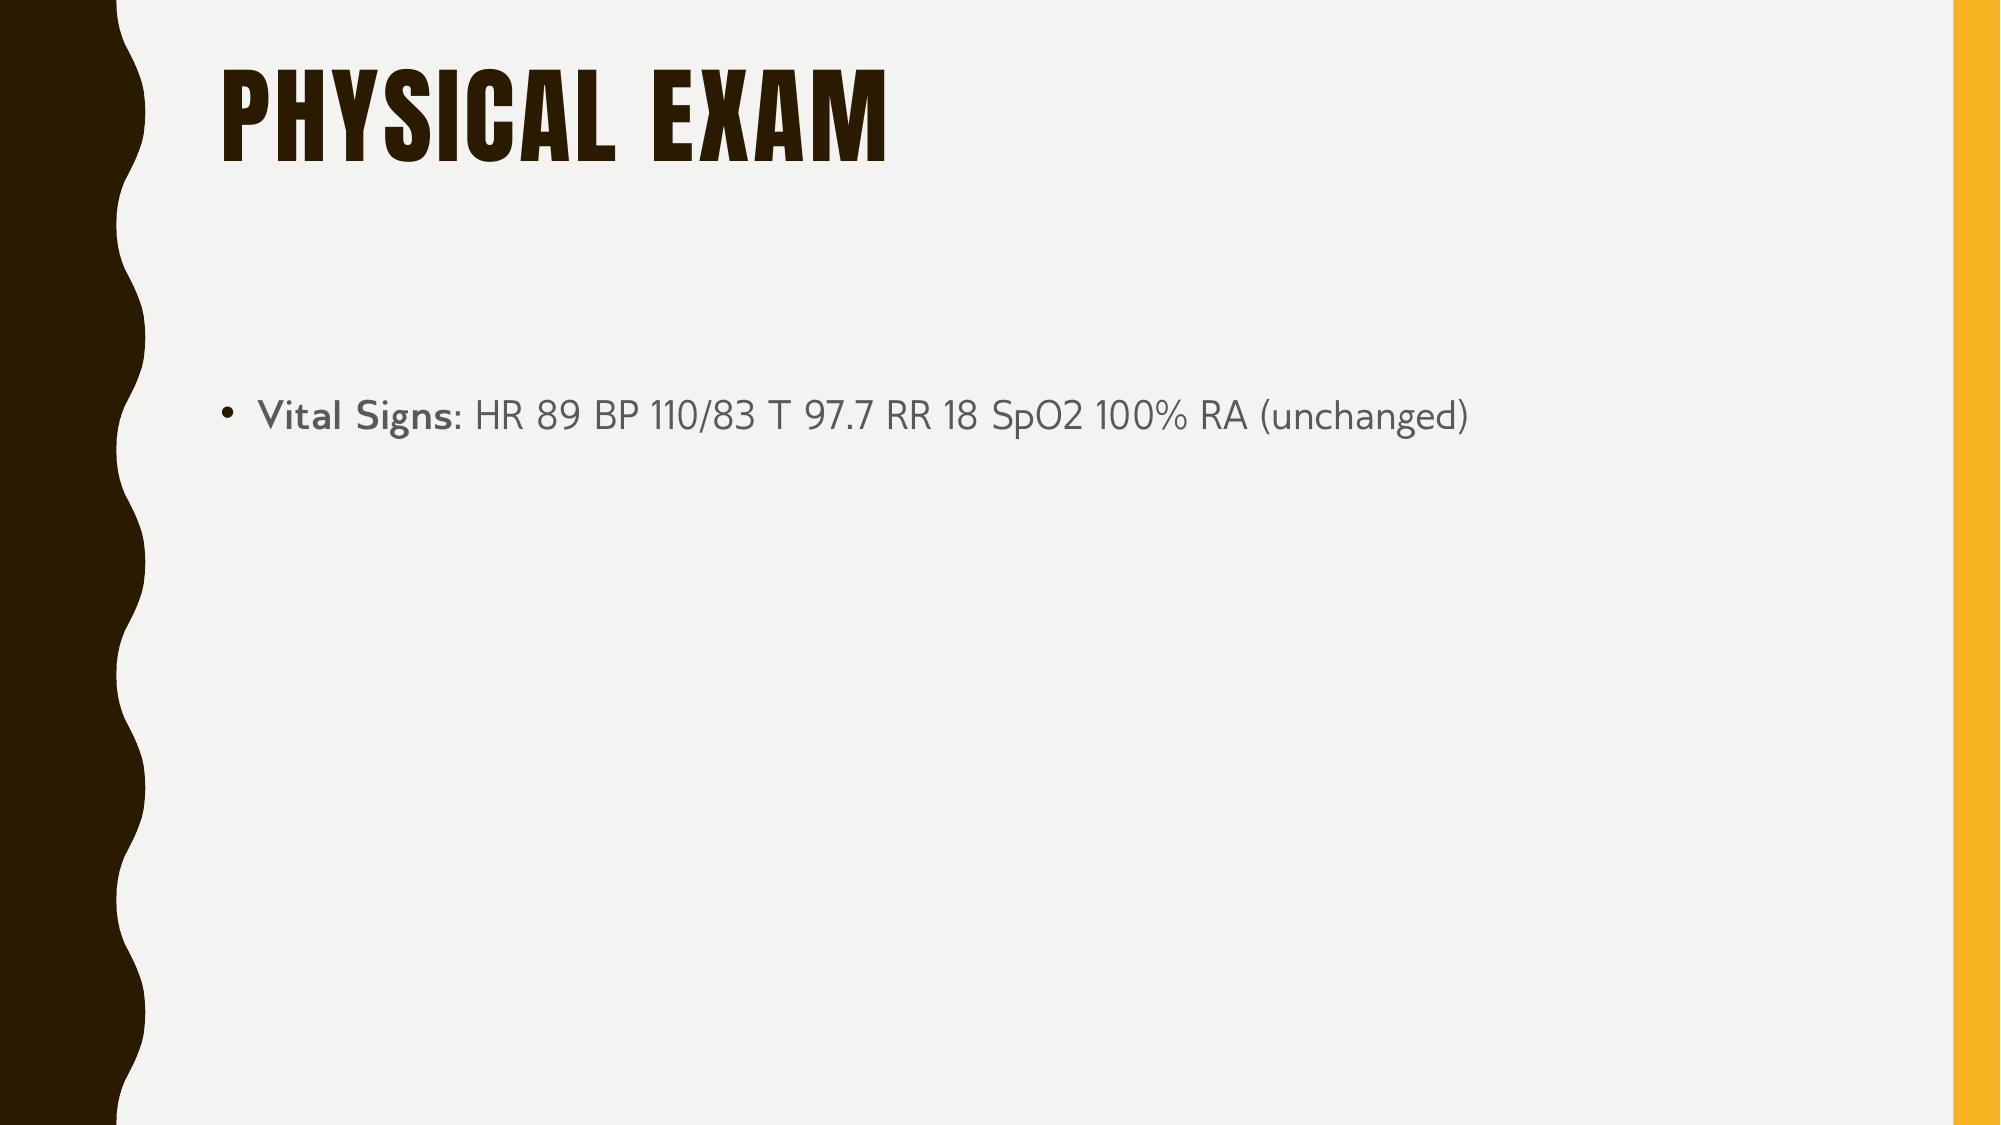

# Physical Exam
Vital Signs: HR 89 BP 110/83 T 97.7 RR 18 SpO2 100% RA (unchanged)